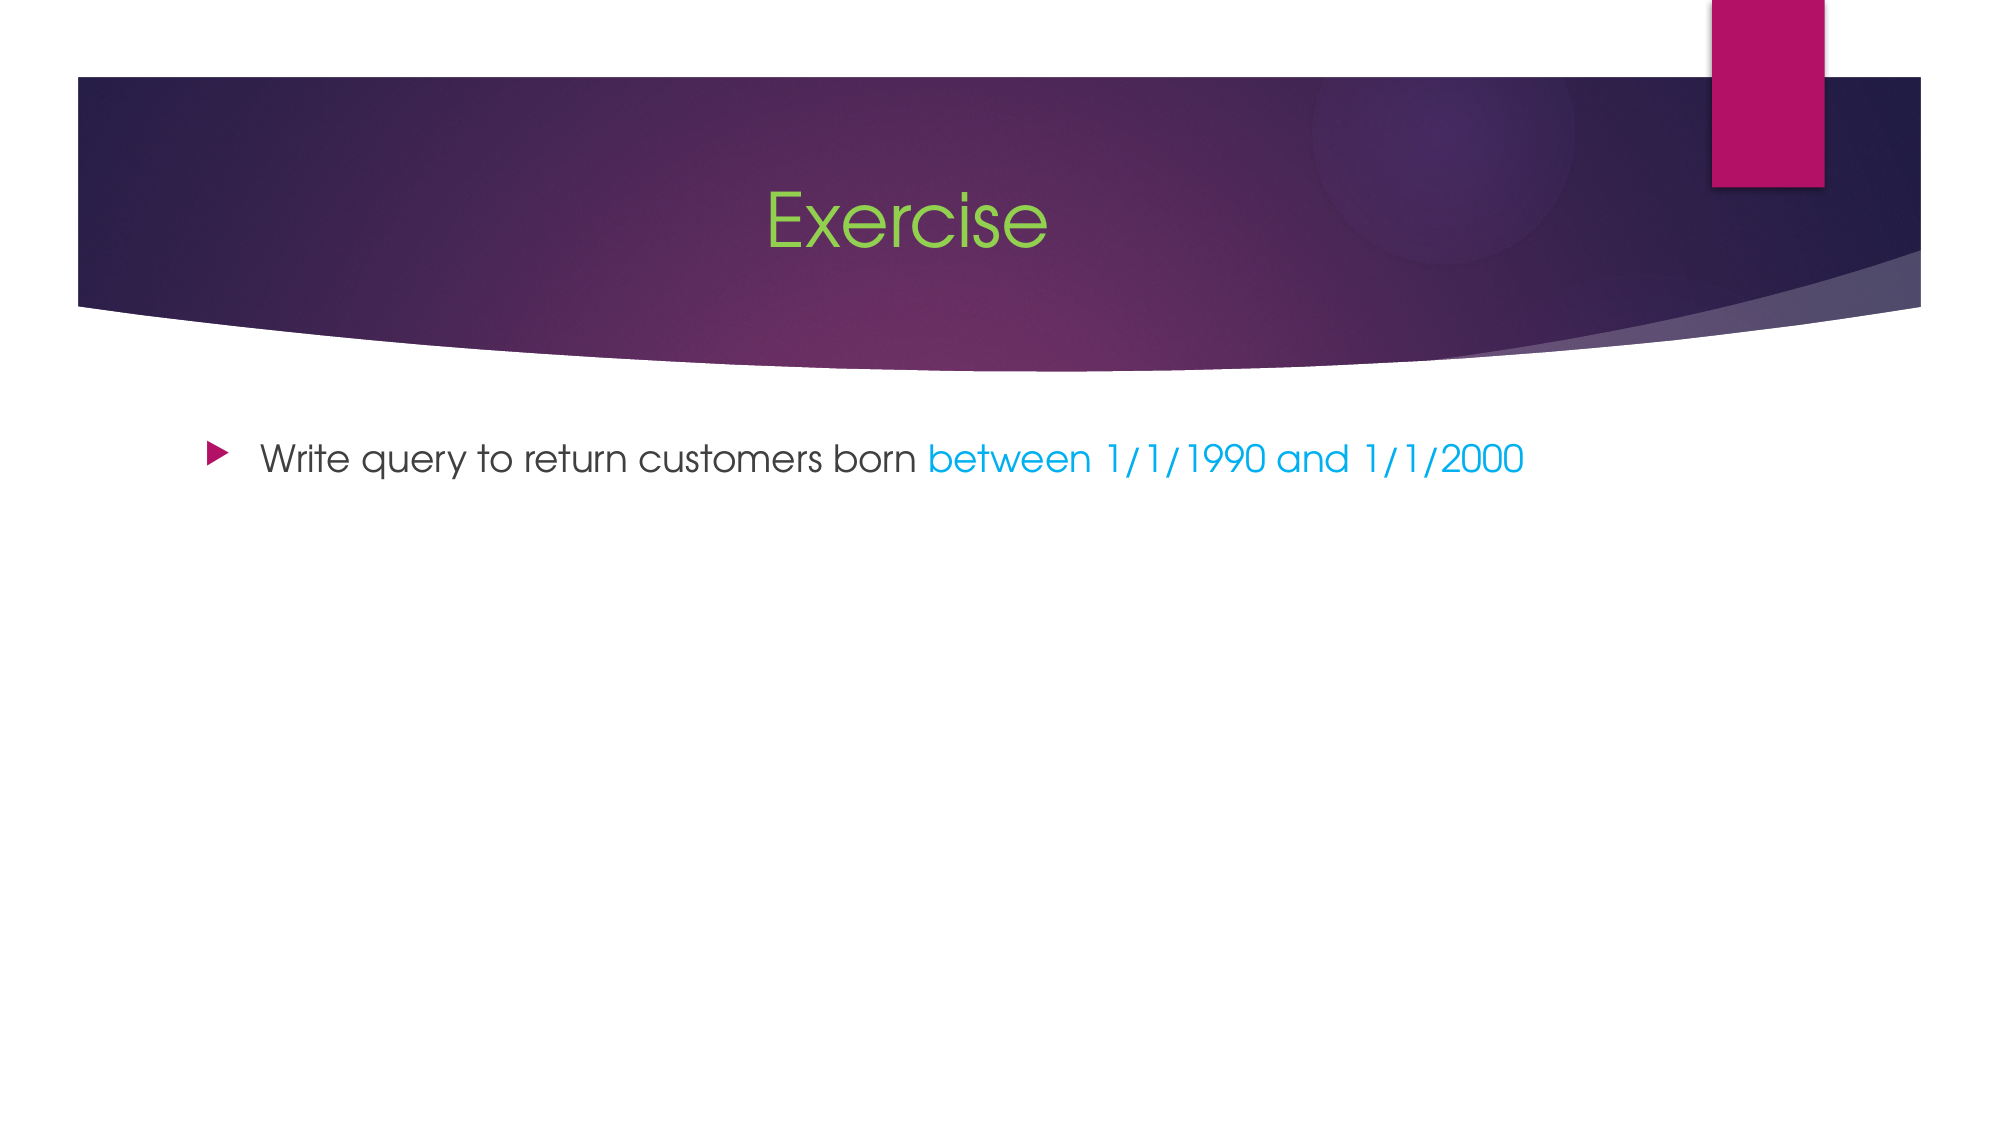

# Exercise
Write query to return customers born between 1/1/1990 and 1/1/2000